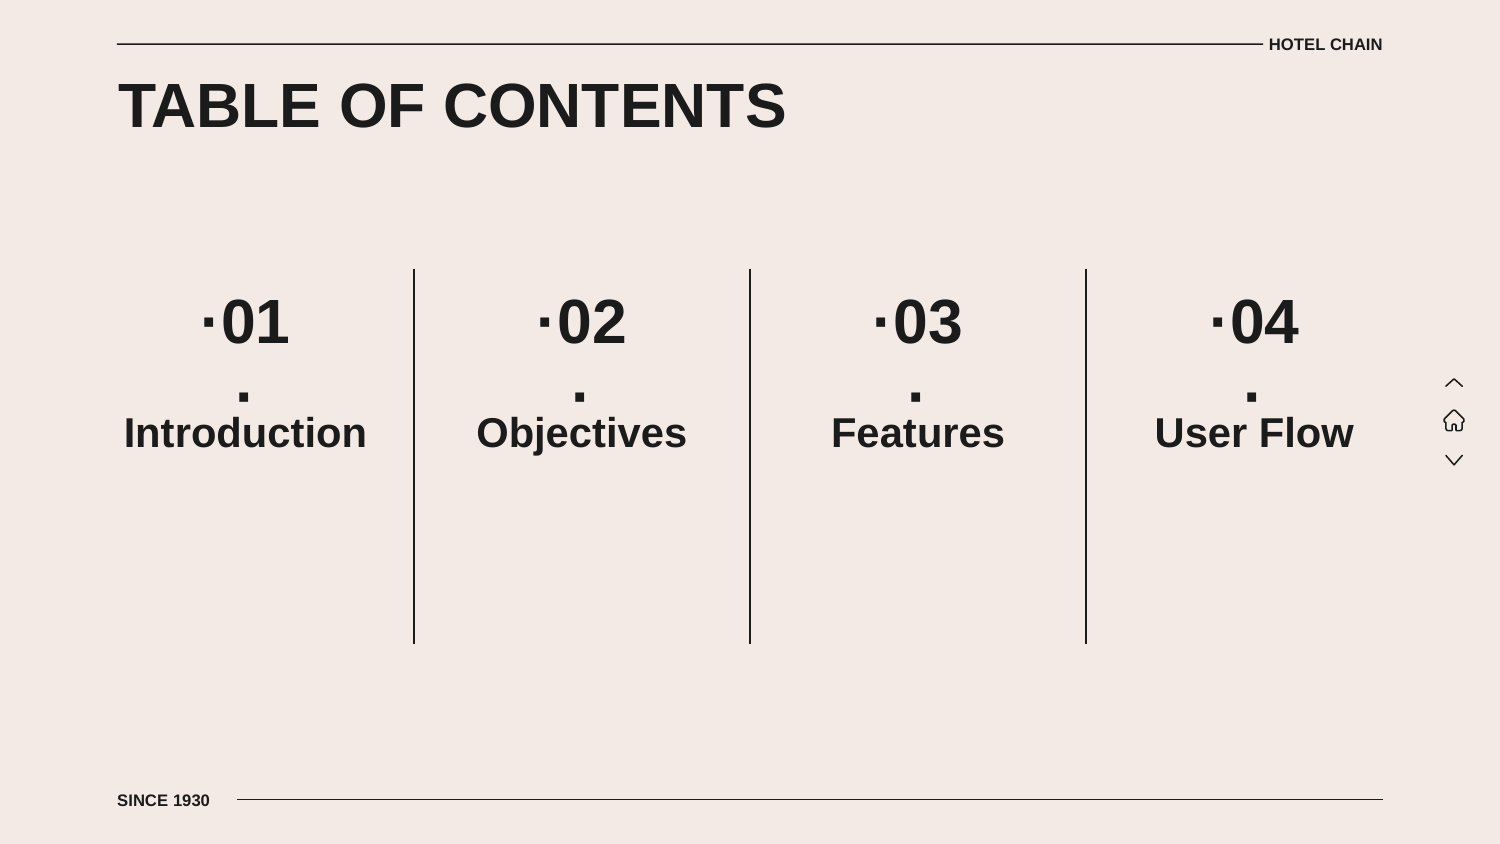

HOTEL CHAIN
TABLE OF CONTENTS
·01·
·02·
# ·03·
·04·

Introduction
Objectives
Features
User Flow

SINCE 1930